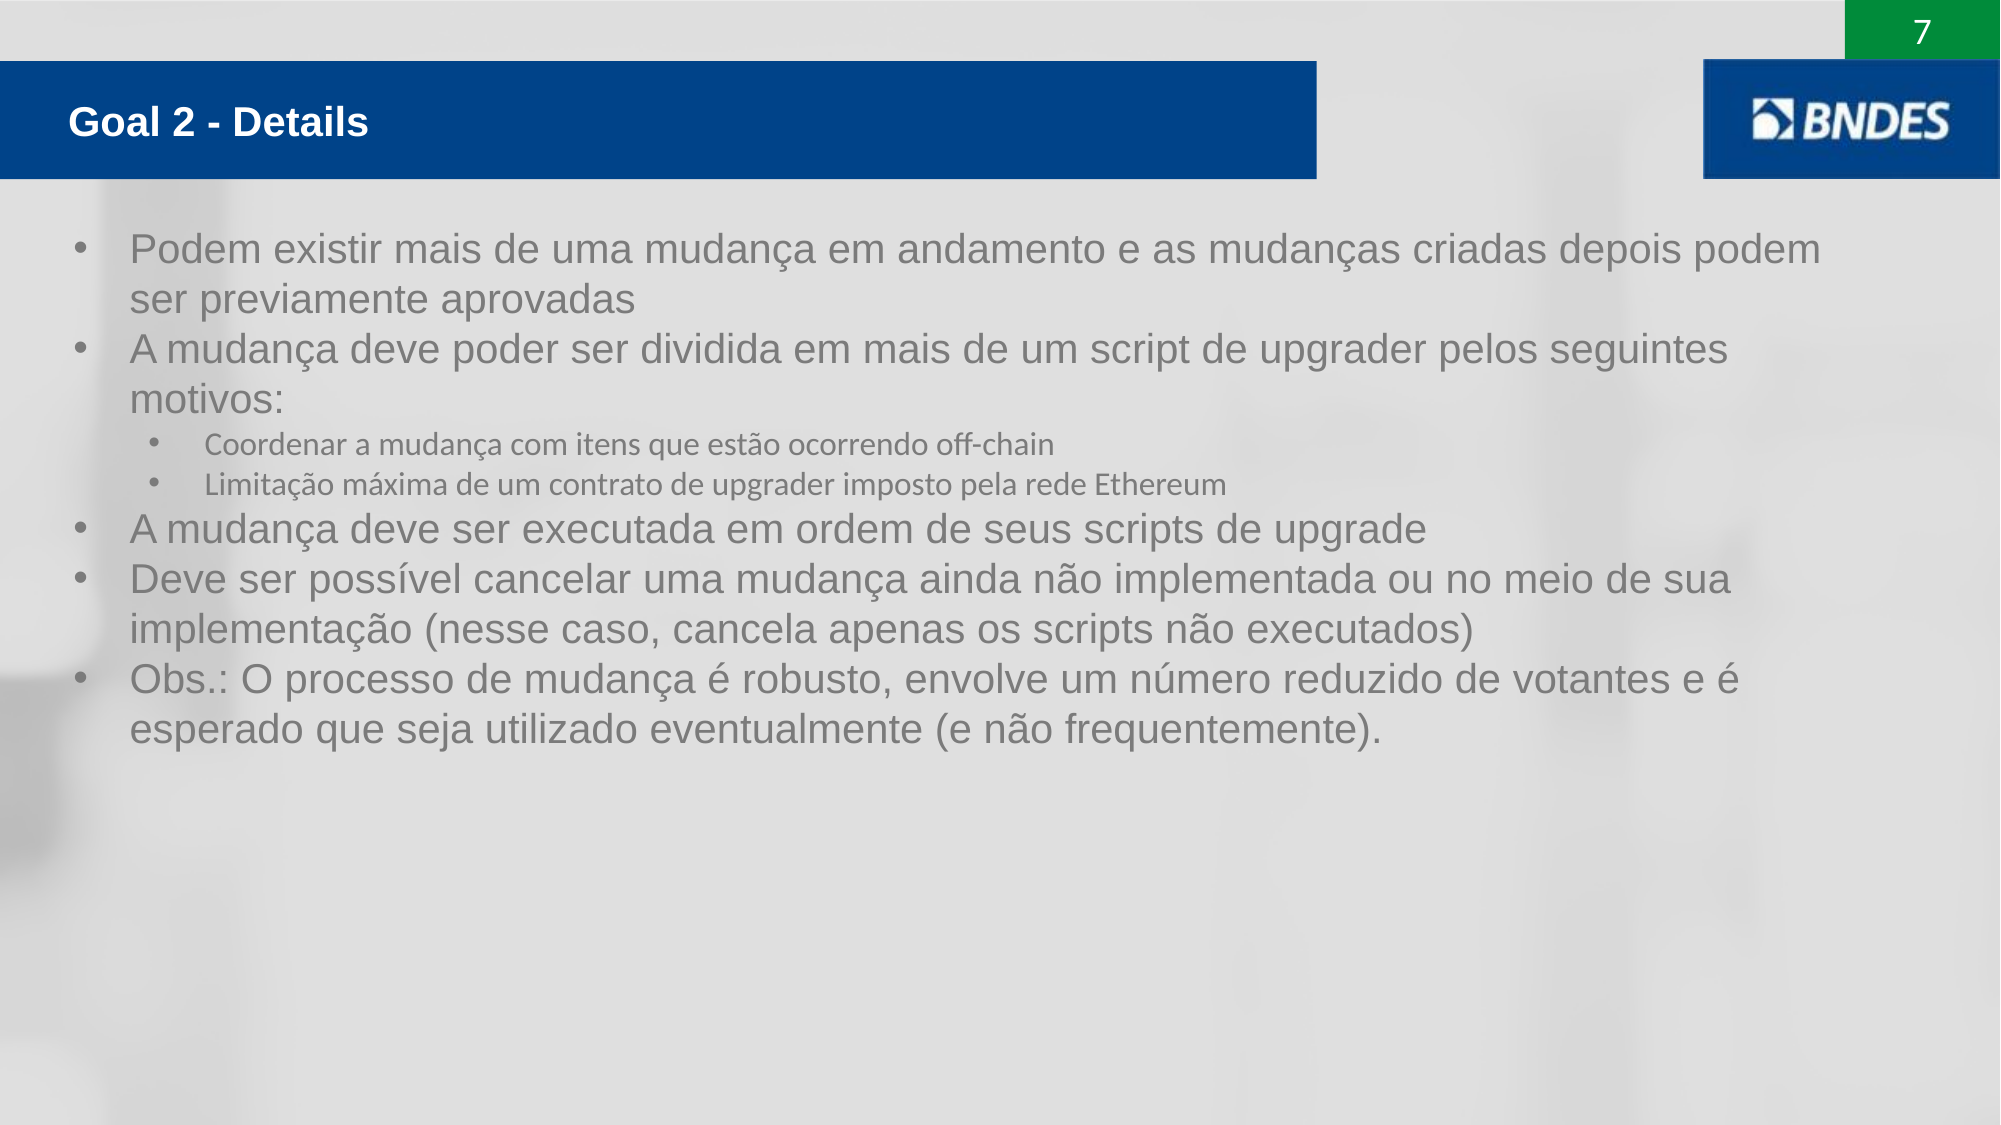

Goal 2 - Details
Podem existir mais de uma mudança em andamento e as mudanças criadas depois podem ser previamente aprovadas
A mudança deve poder ser dividida em mais de um script de upgrader pelos seguintes motivos:
Coordenar a mudança com itens que estão ocorrendo off-chain
Limitação máxima de um contrato de upgrader imposto pela rede Ethereum
A mudança deve ser executada em ordem de seus scripts de upgrade
Deve ser possível cancelar uma mudança ainda não implementada ou no meio de sua implementação (nesse caso, cancela apenas os scripts não executados)
Obs.: O processo de mudança é robusto, envolve um número reduzido de votantes e é esperado que seja utilizado eventualmente (e não frequentemente).